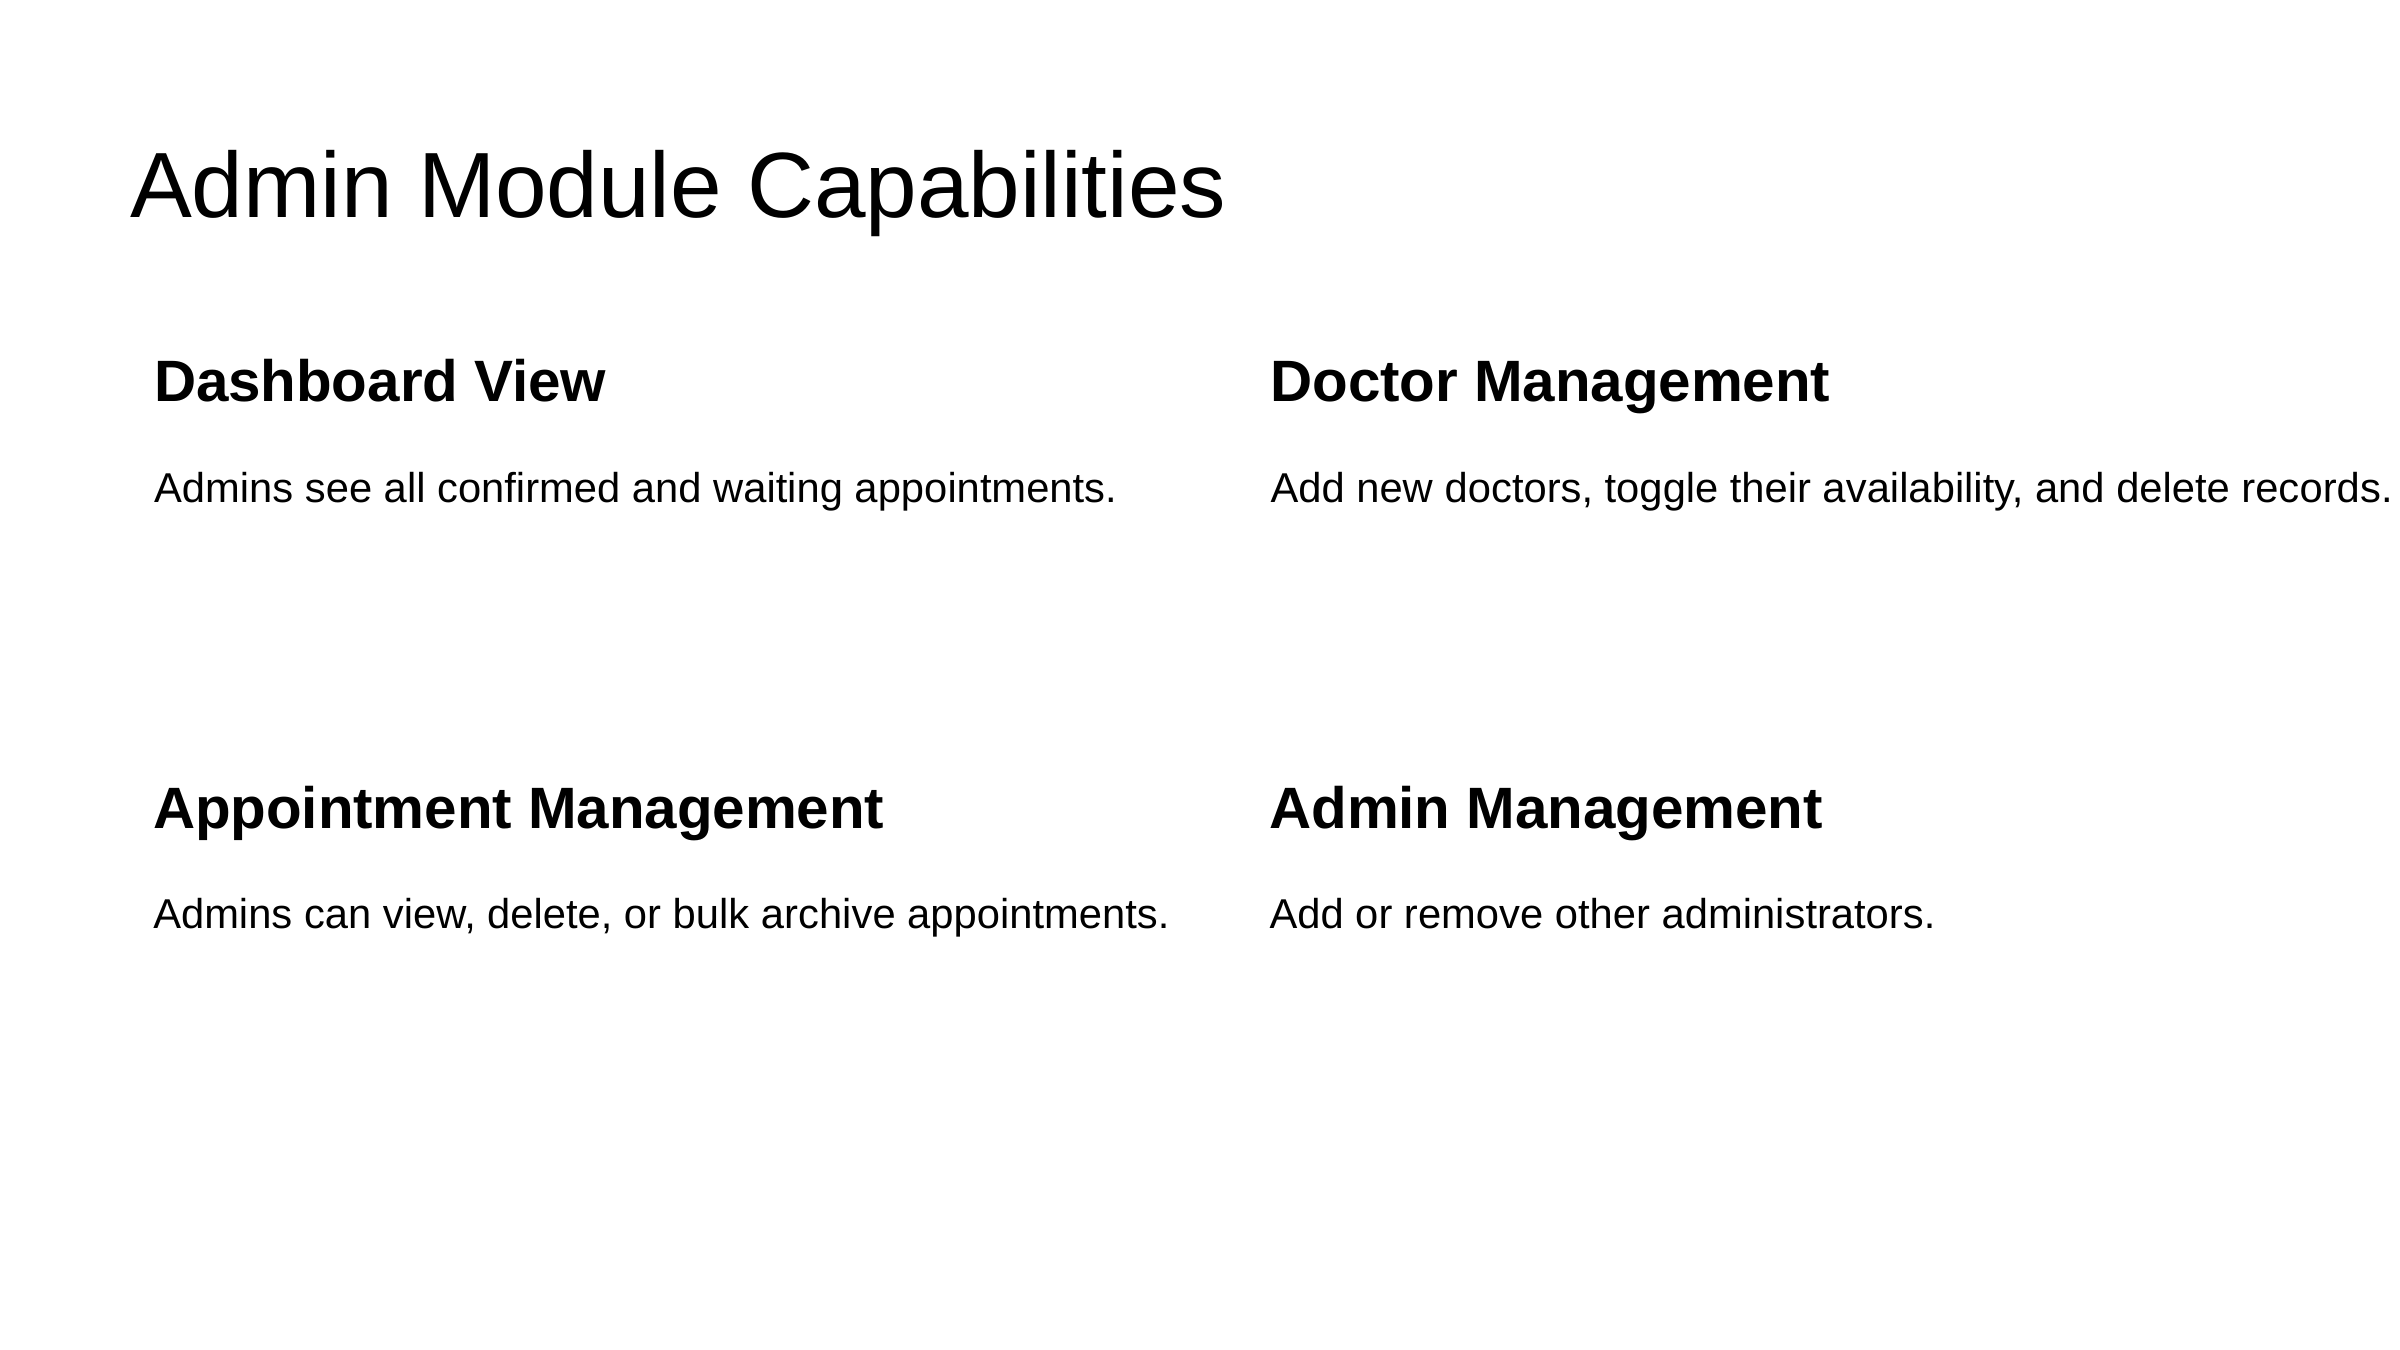

Admin Module Capabilities
Dashboard View
Doctor Management
Admins see all confirmed and waiting appointments.
Add new doctors, toggle their availability, and delete records.
Appointment Management
Admin Management
Admins can view, delete, or bulk archive appointments.
Add or remove other administrators.